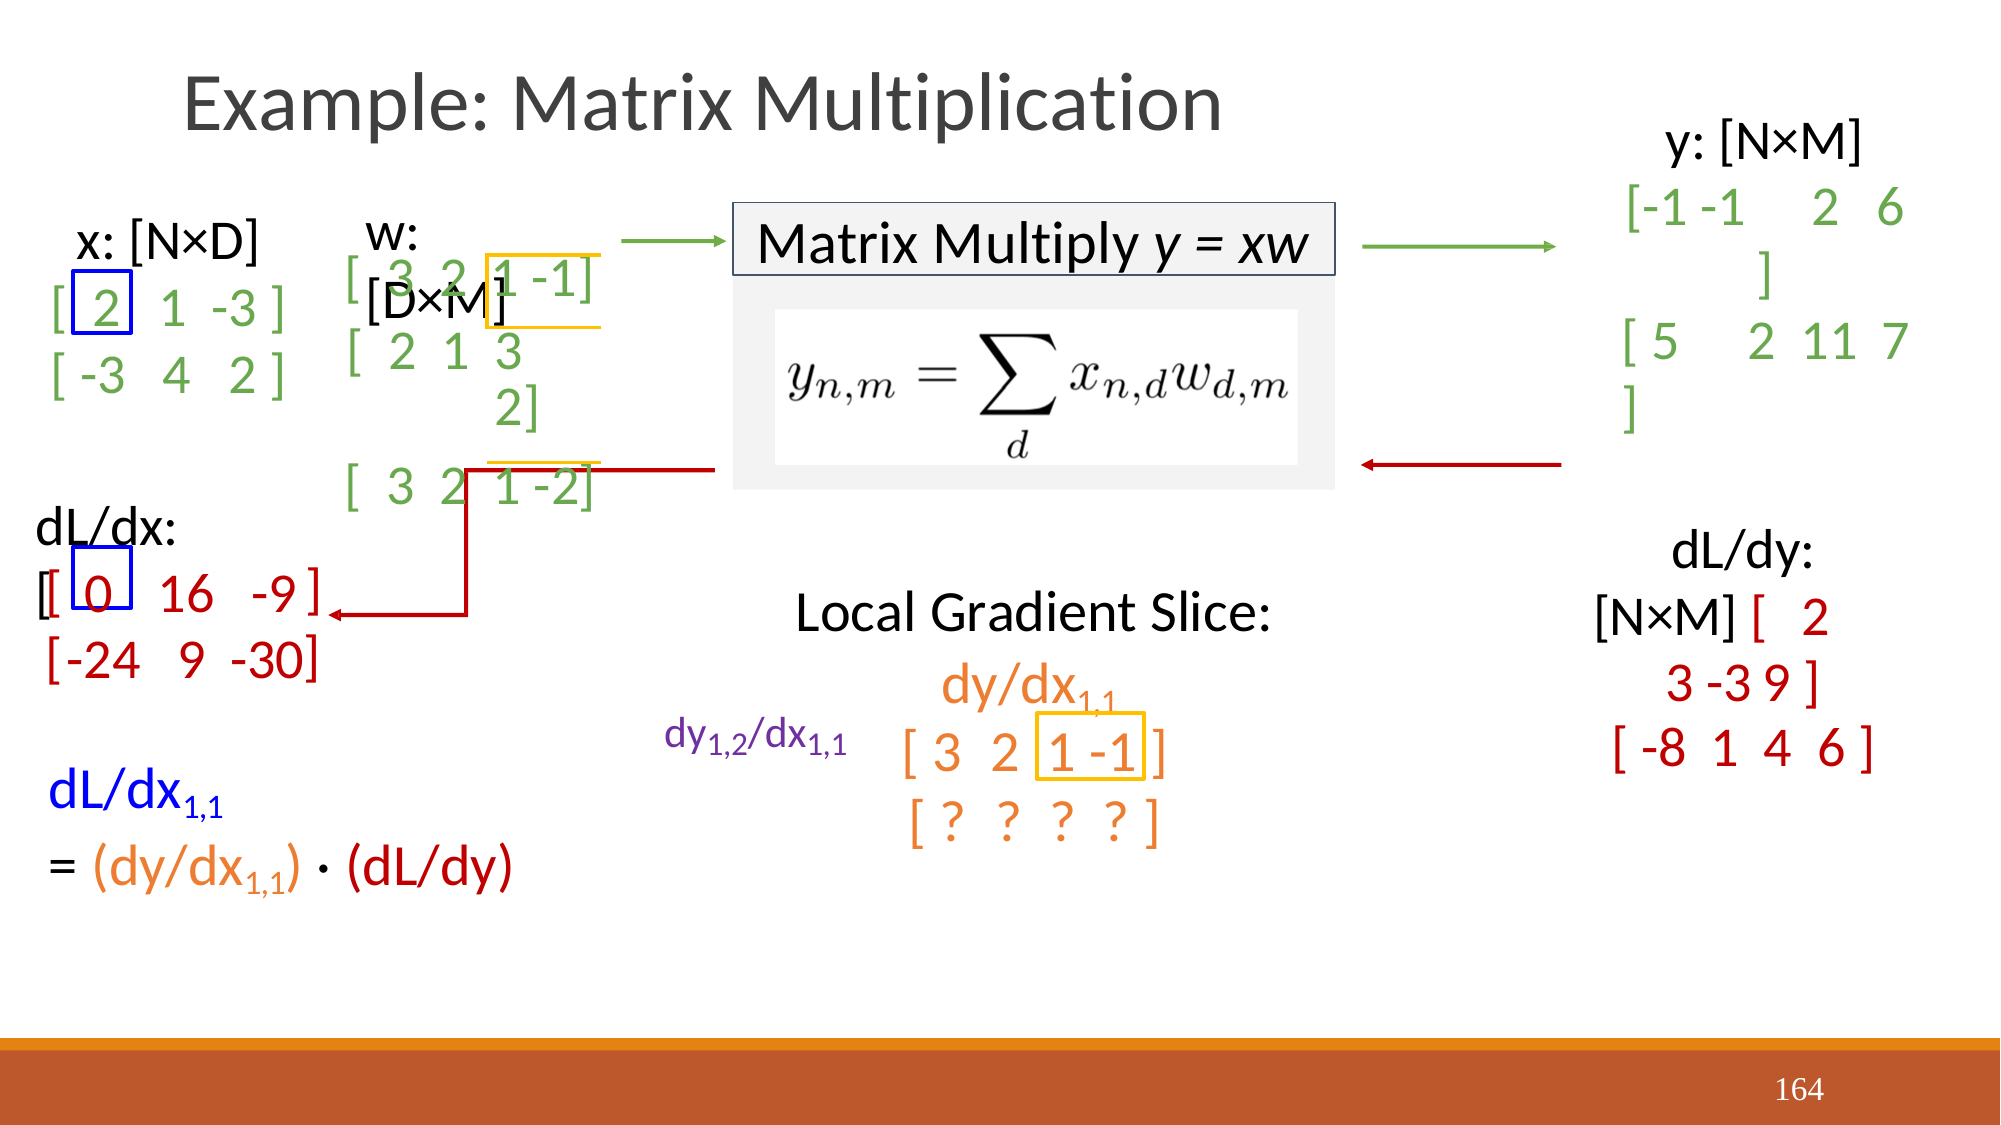

# Example: Matrix Multiplication
y: [N×M]
[-1 -1	2	6 ]
[ 5	2	11	7 ]

dL/dy: [N×M] [	2	3 -3	9 ]
[ -8	1	4	6 ]
w: [D×M]

Matrix Multiply y = xw
x: [N×D]
[	2	1	-3 ]
[ -3	4	2 ]

dL/dx: [N×D]

| [ | 3 | 2 | 1 -1] |
| --- | --- | --- | --- |
| [ | 2 | 1 | 3 2] |
| [ | 3 | 2 | 1 -2] |

]
]
[
 [
0	16	-9
-24	9	-30
Local Gradient Slice: dy/dx1,1
dy1,2/dx1,1

[ 3	2	1 -1 ]
dL/dx1,1
= (dy/dx1,1) · (dL/dy)
[ ?	?	?	? ]

164
Justin Johnson
September 23, 2019
Lecture 6 -